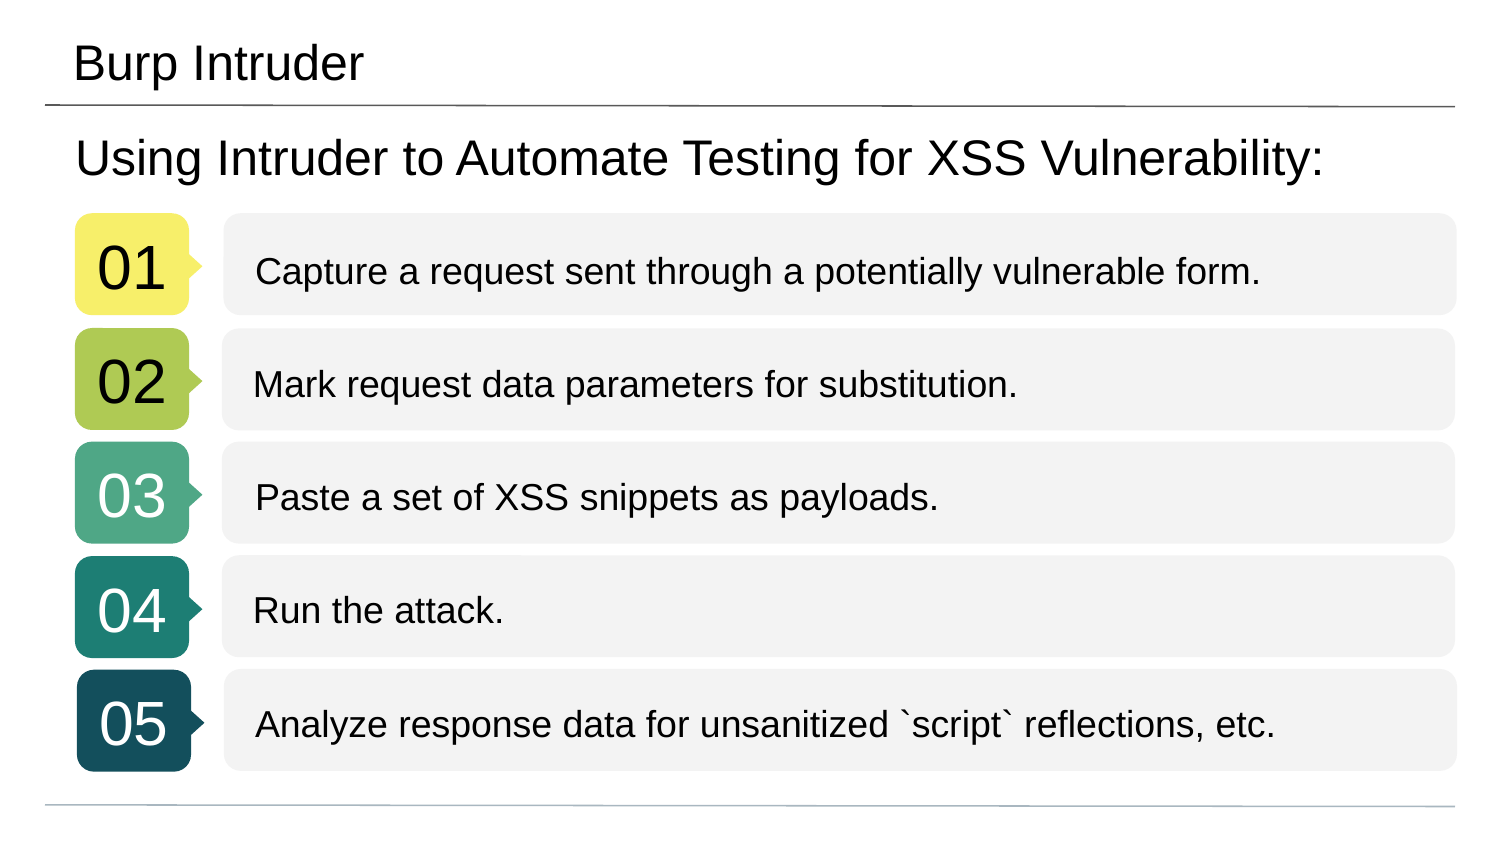

# Burp Intruder
Using Intruder to Automate Testing for XSS Vulnerability:
Capture a request sent through a potentially vulnerable form.
Mark request data parameters for substitution.
Paste a set of XSS snippets as payloads.
Run the attack.
Analyze response data for unsanitized `script` reflections, etc.